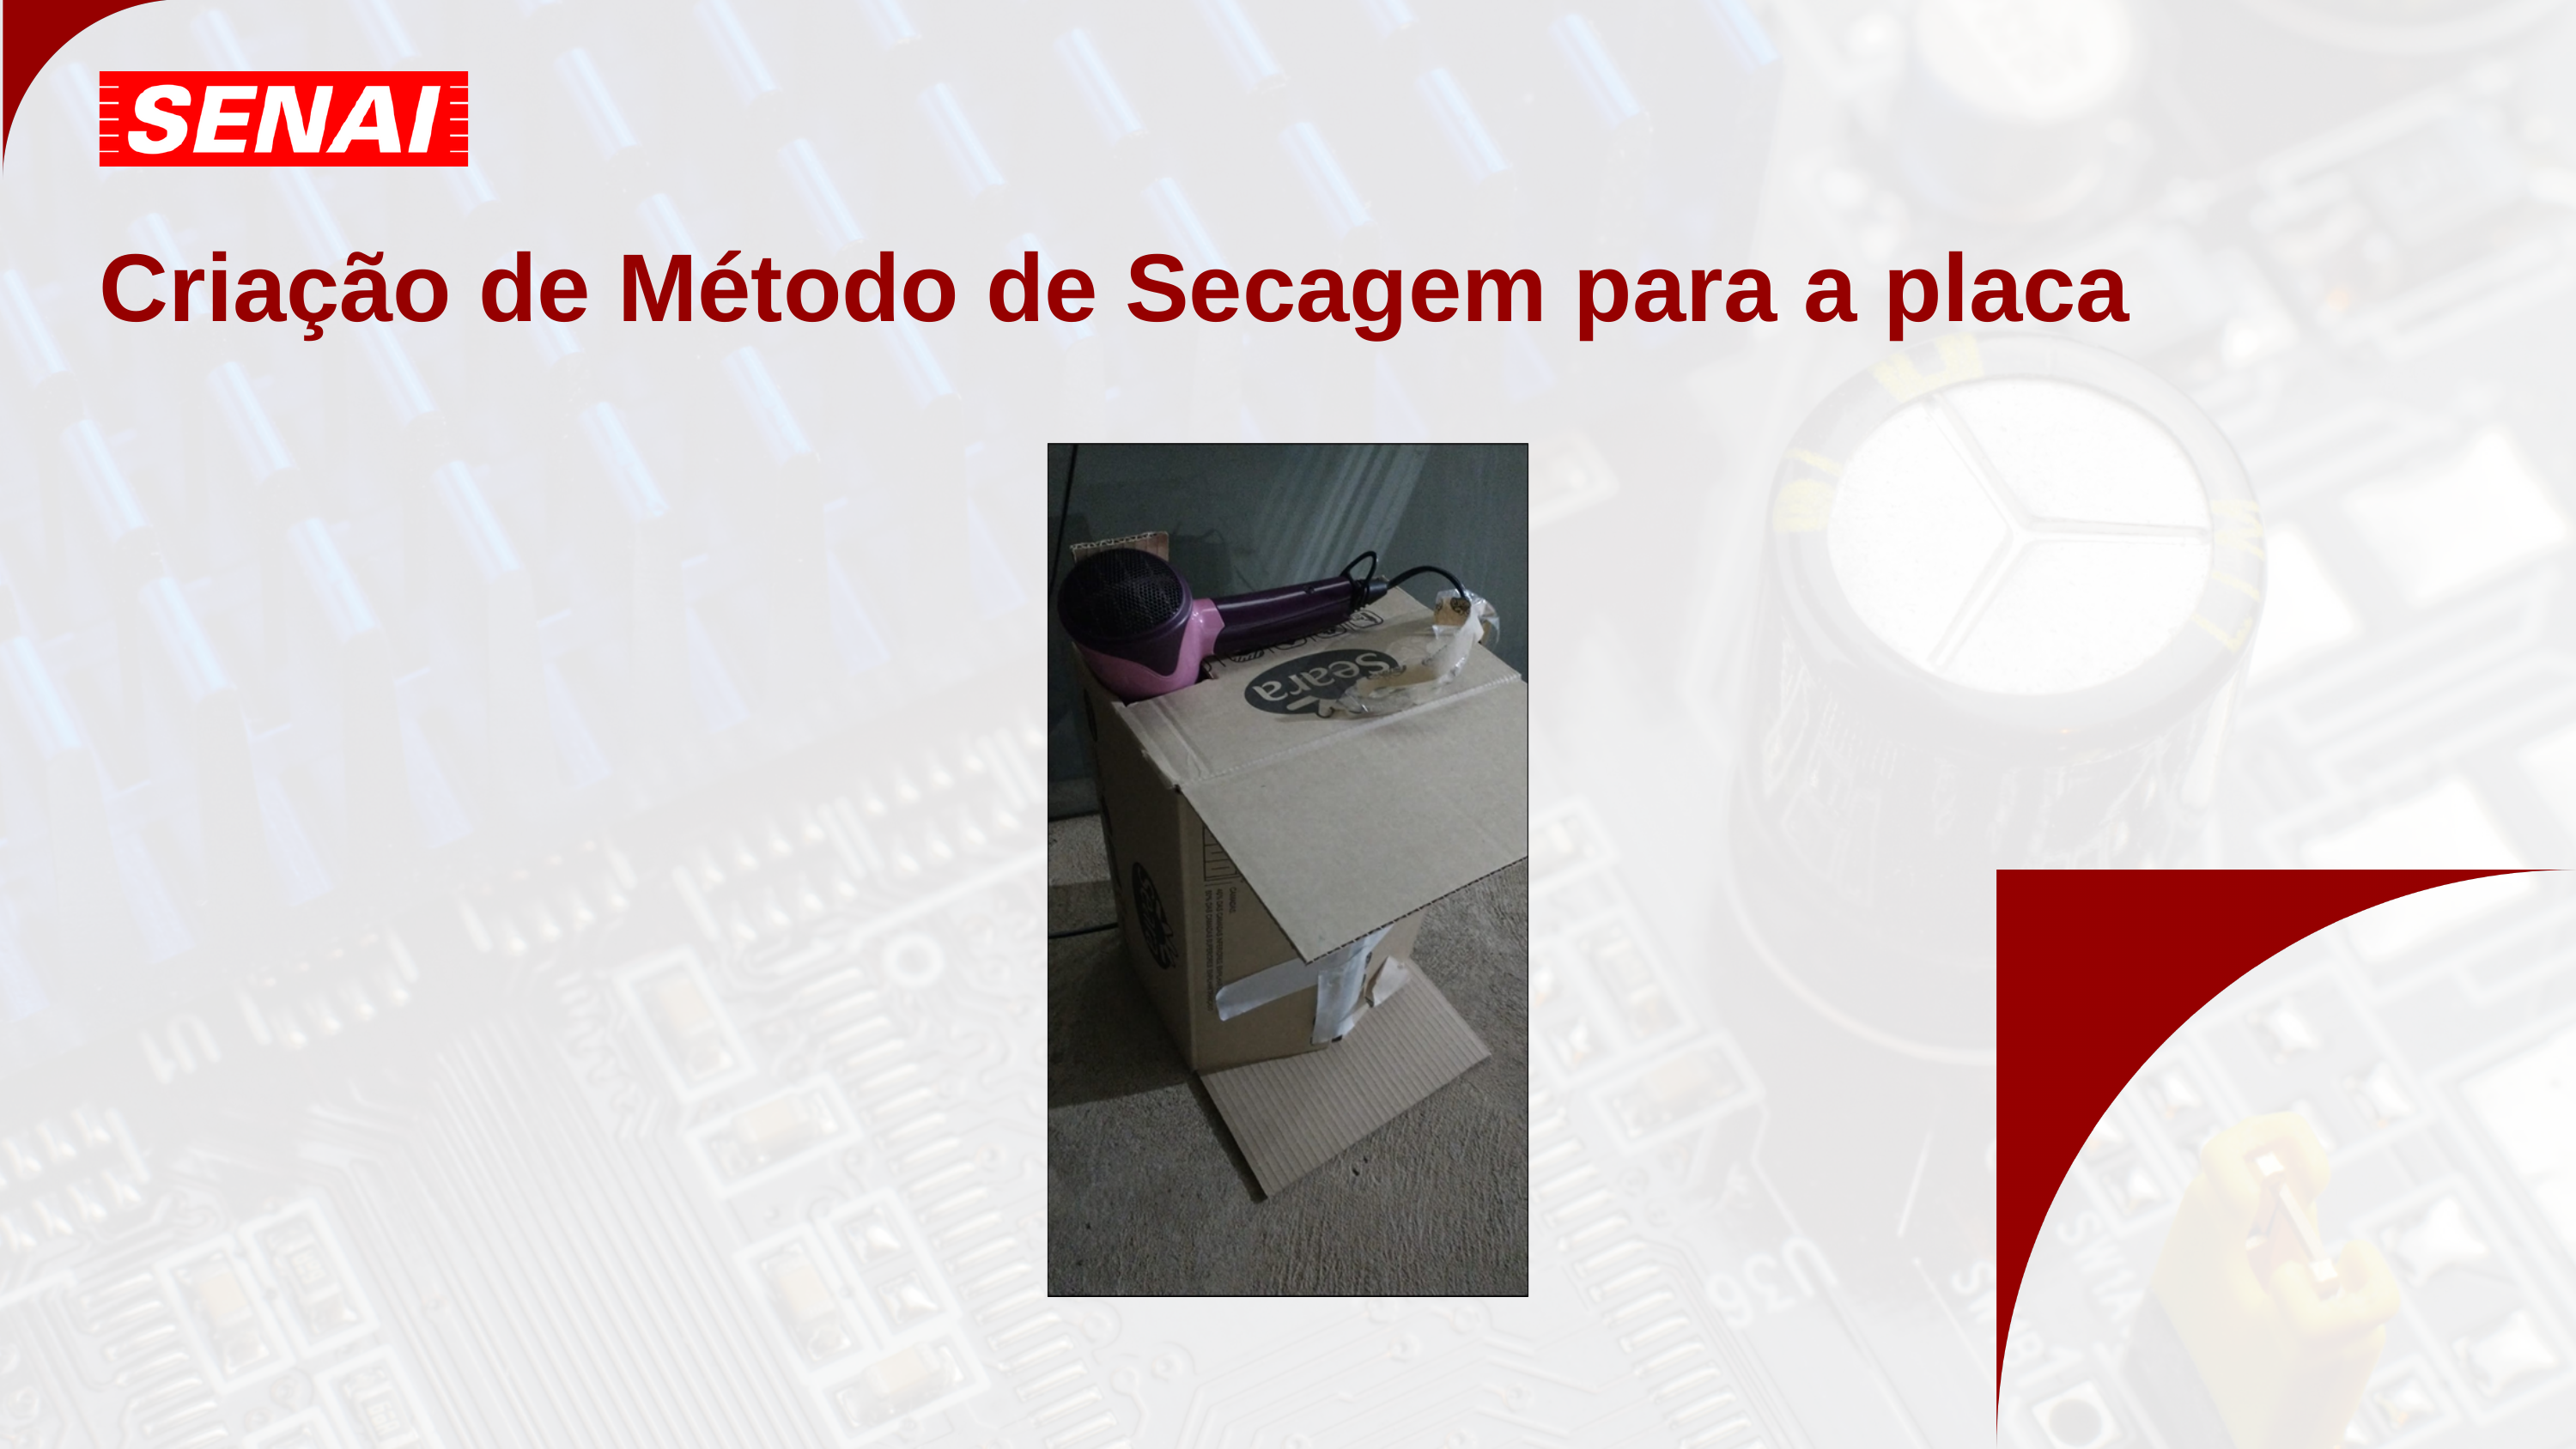

Criação de Método de Secagem para a placa